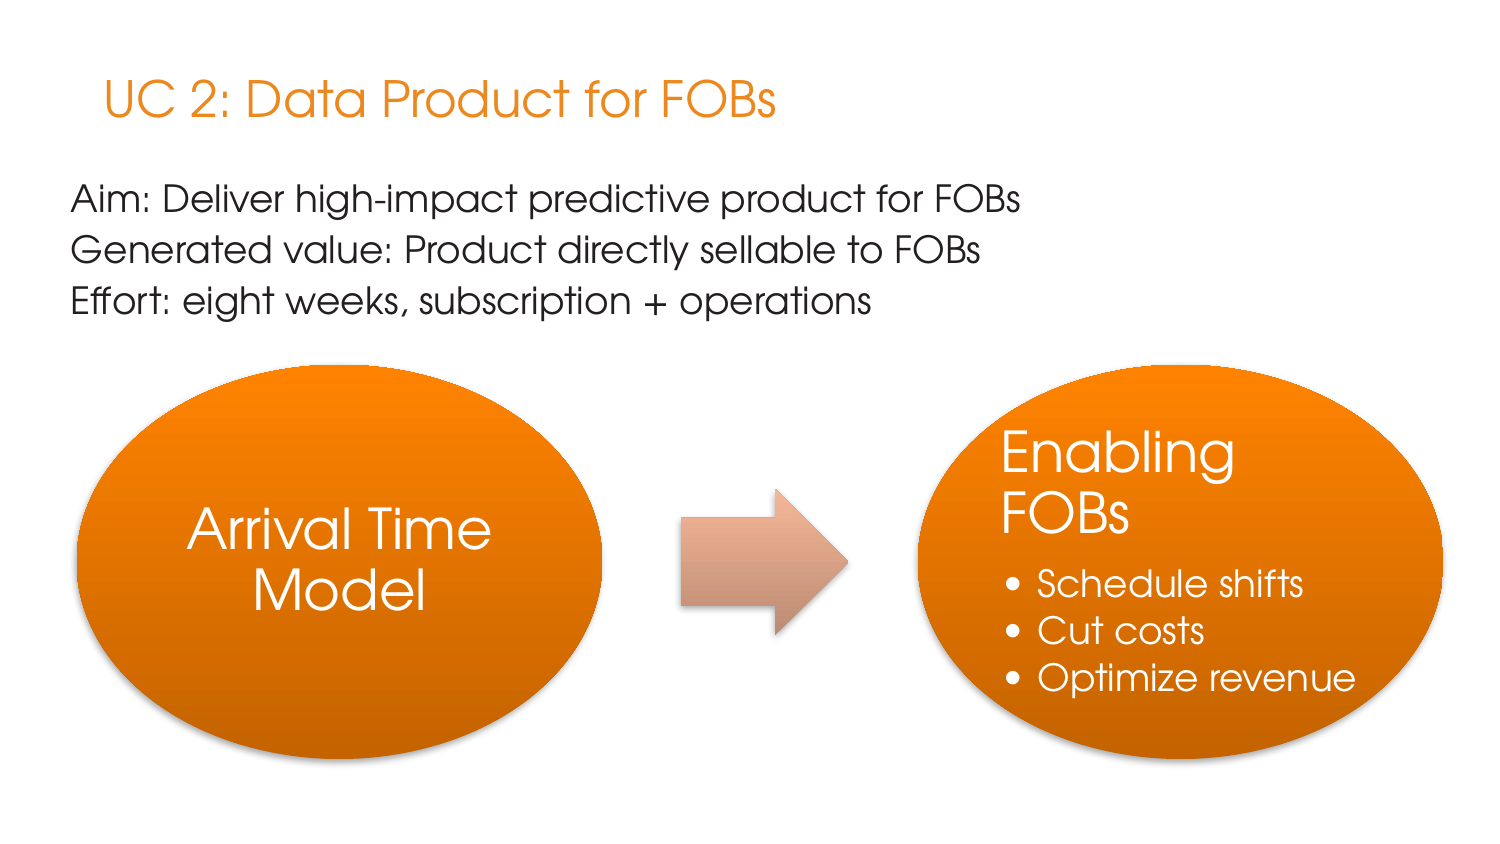

UC 2: Data Product for FOBs
Aim: Deliver high-impact predictive product for FOBs
Generated value: Product directly sellable to FOBs
Effort: eight weeks, subscription + operations

Arrival Time Model
Enabling
FOBs
Schedule shifts
Cut costs
Optimize revenue